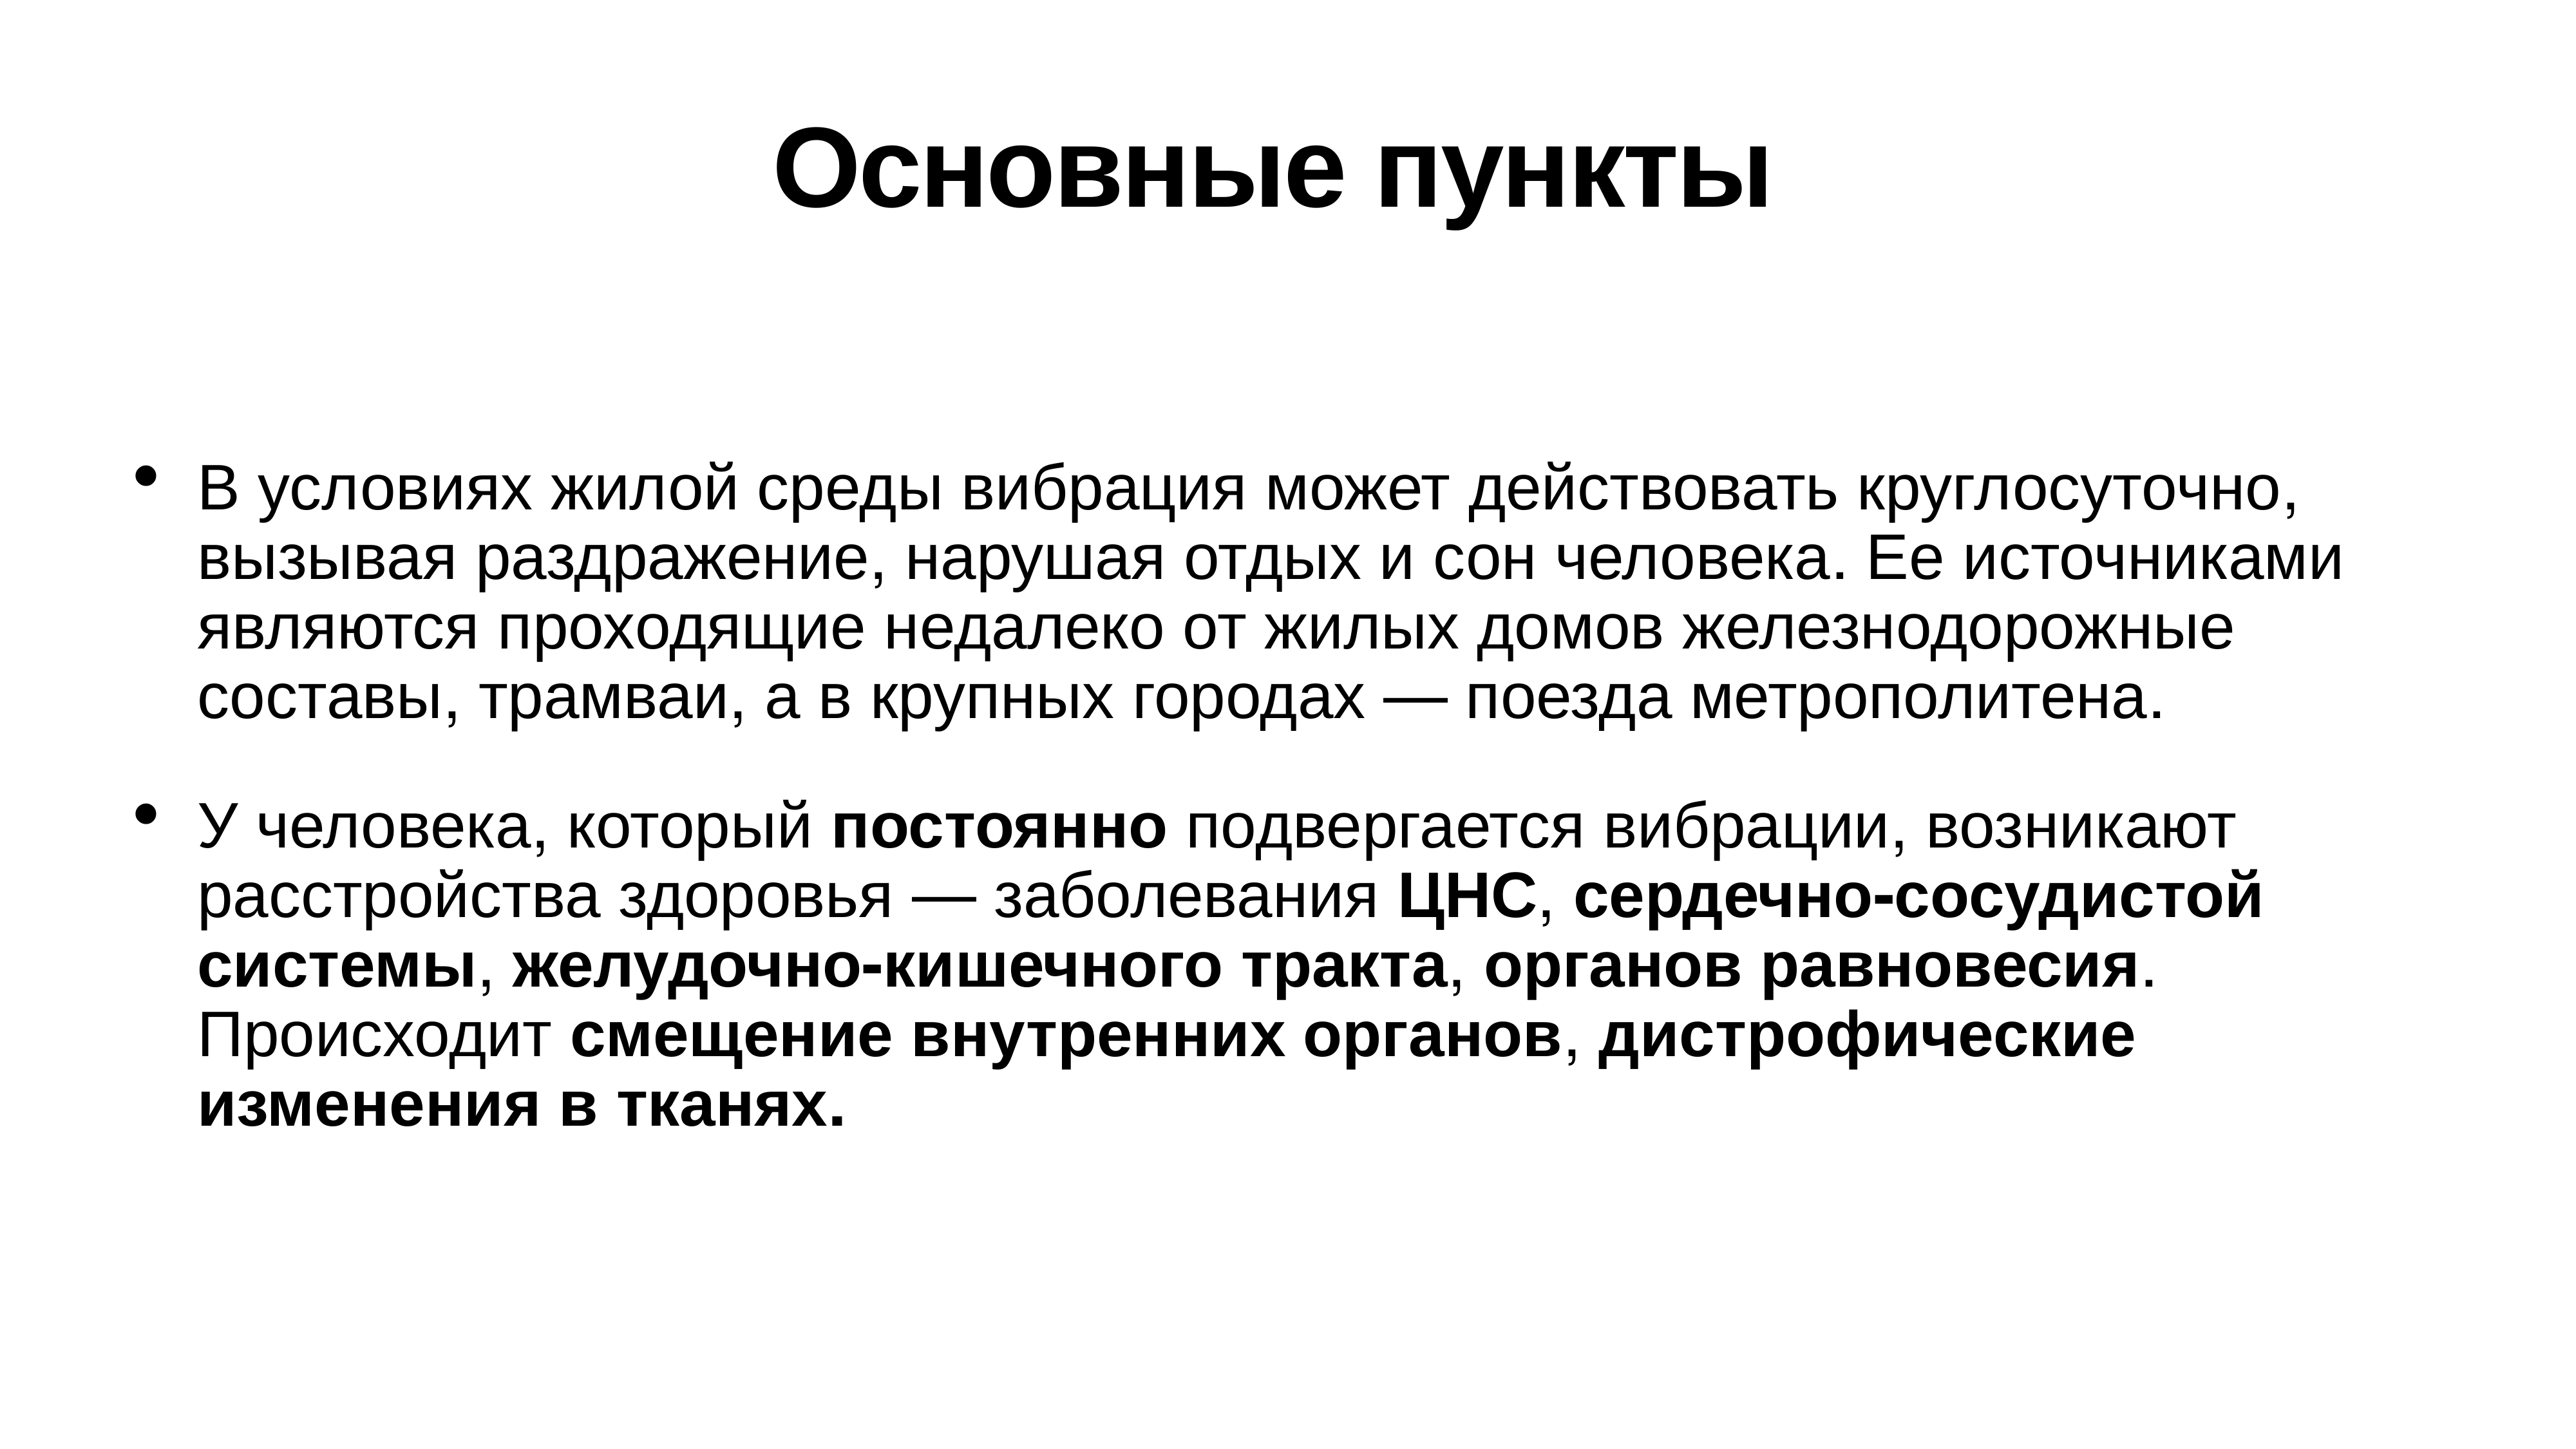

# Основные пункты
В условиях жилой среды вибрация может действовать круглосуточно, вызывая раздражение, нарушая отдых и сон человека. Ее источниками являются проходящие недалеко от жилых домов железнодорожные составы, трамваи, а в крупных городах — поезда метрополитена.
У человека, который постоянно подвергается вибрации, возникают расстройства здоровья — заболевания ЦНС, сердечно-сосудистой системы, желудочно-кишечного тракта, органов равновесия. Происходит смещение внутренних органов, дистрофические изменения в тканях.